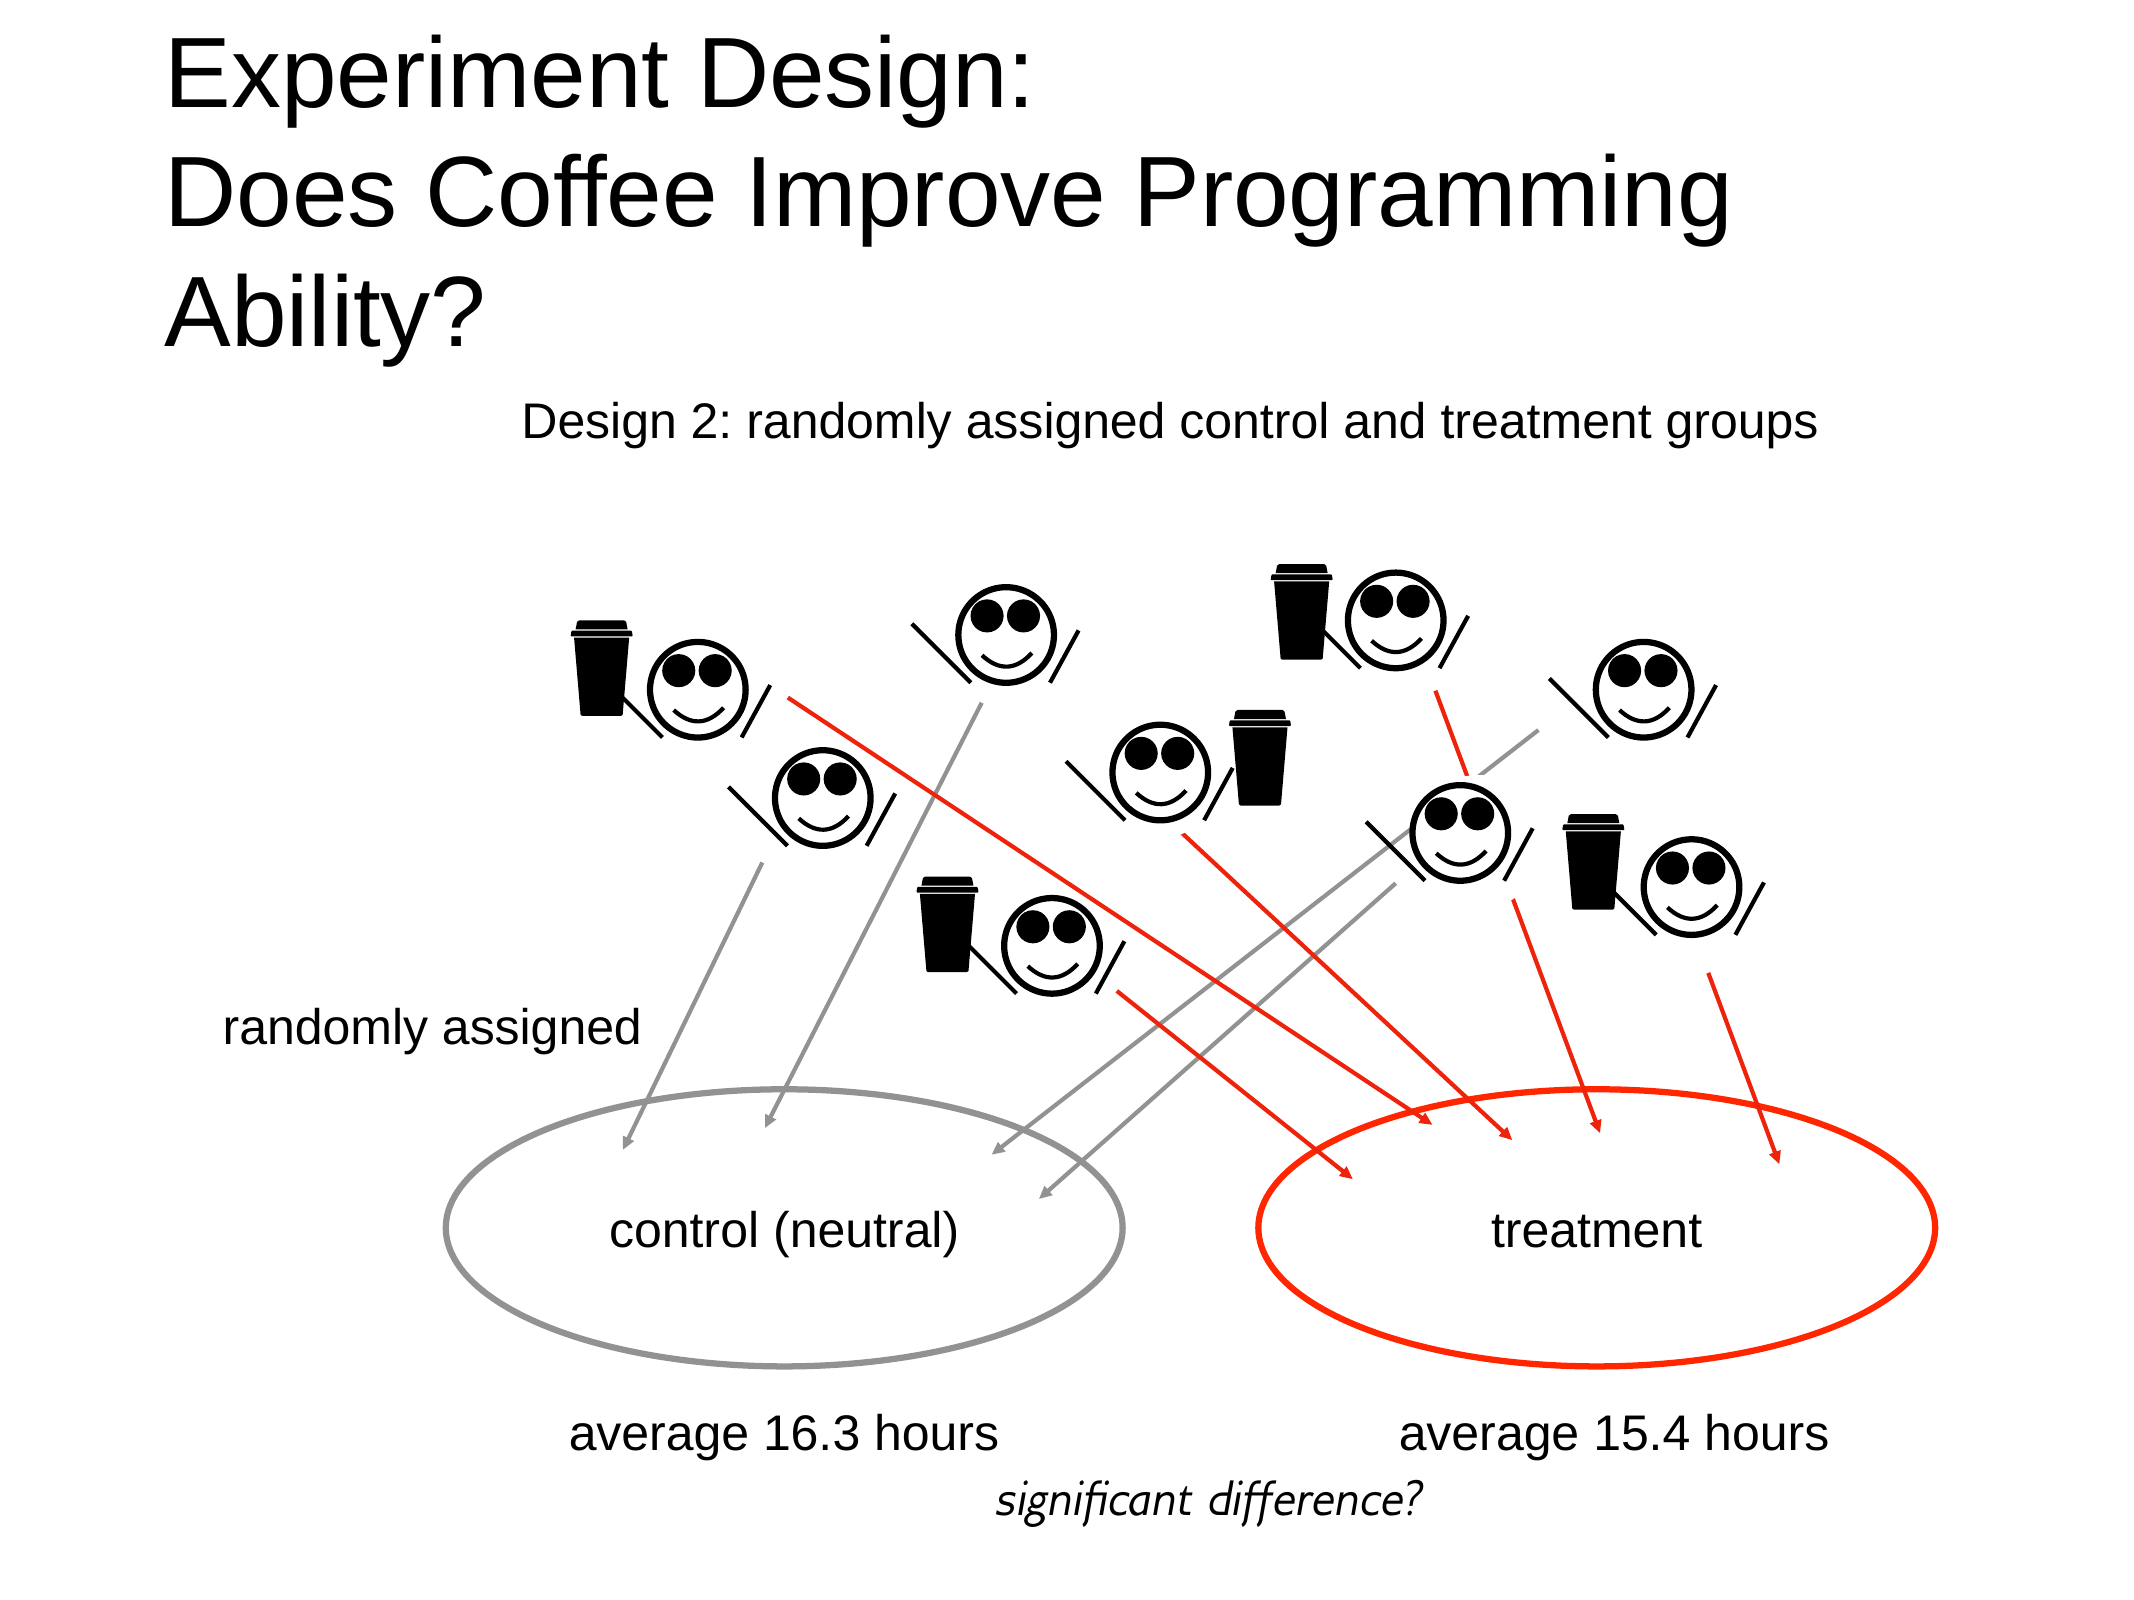

# Experiment Design:
Does Coffee Improve Programming Ability?
Design 2: randomly assigned control and treatment groups

randomly assigned

control (neutral)
treatment
average 16.3 hours
average 15.4 hours
significant difference?